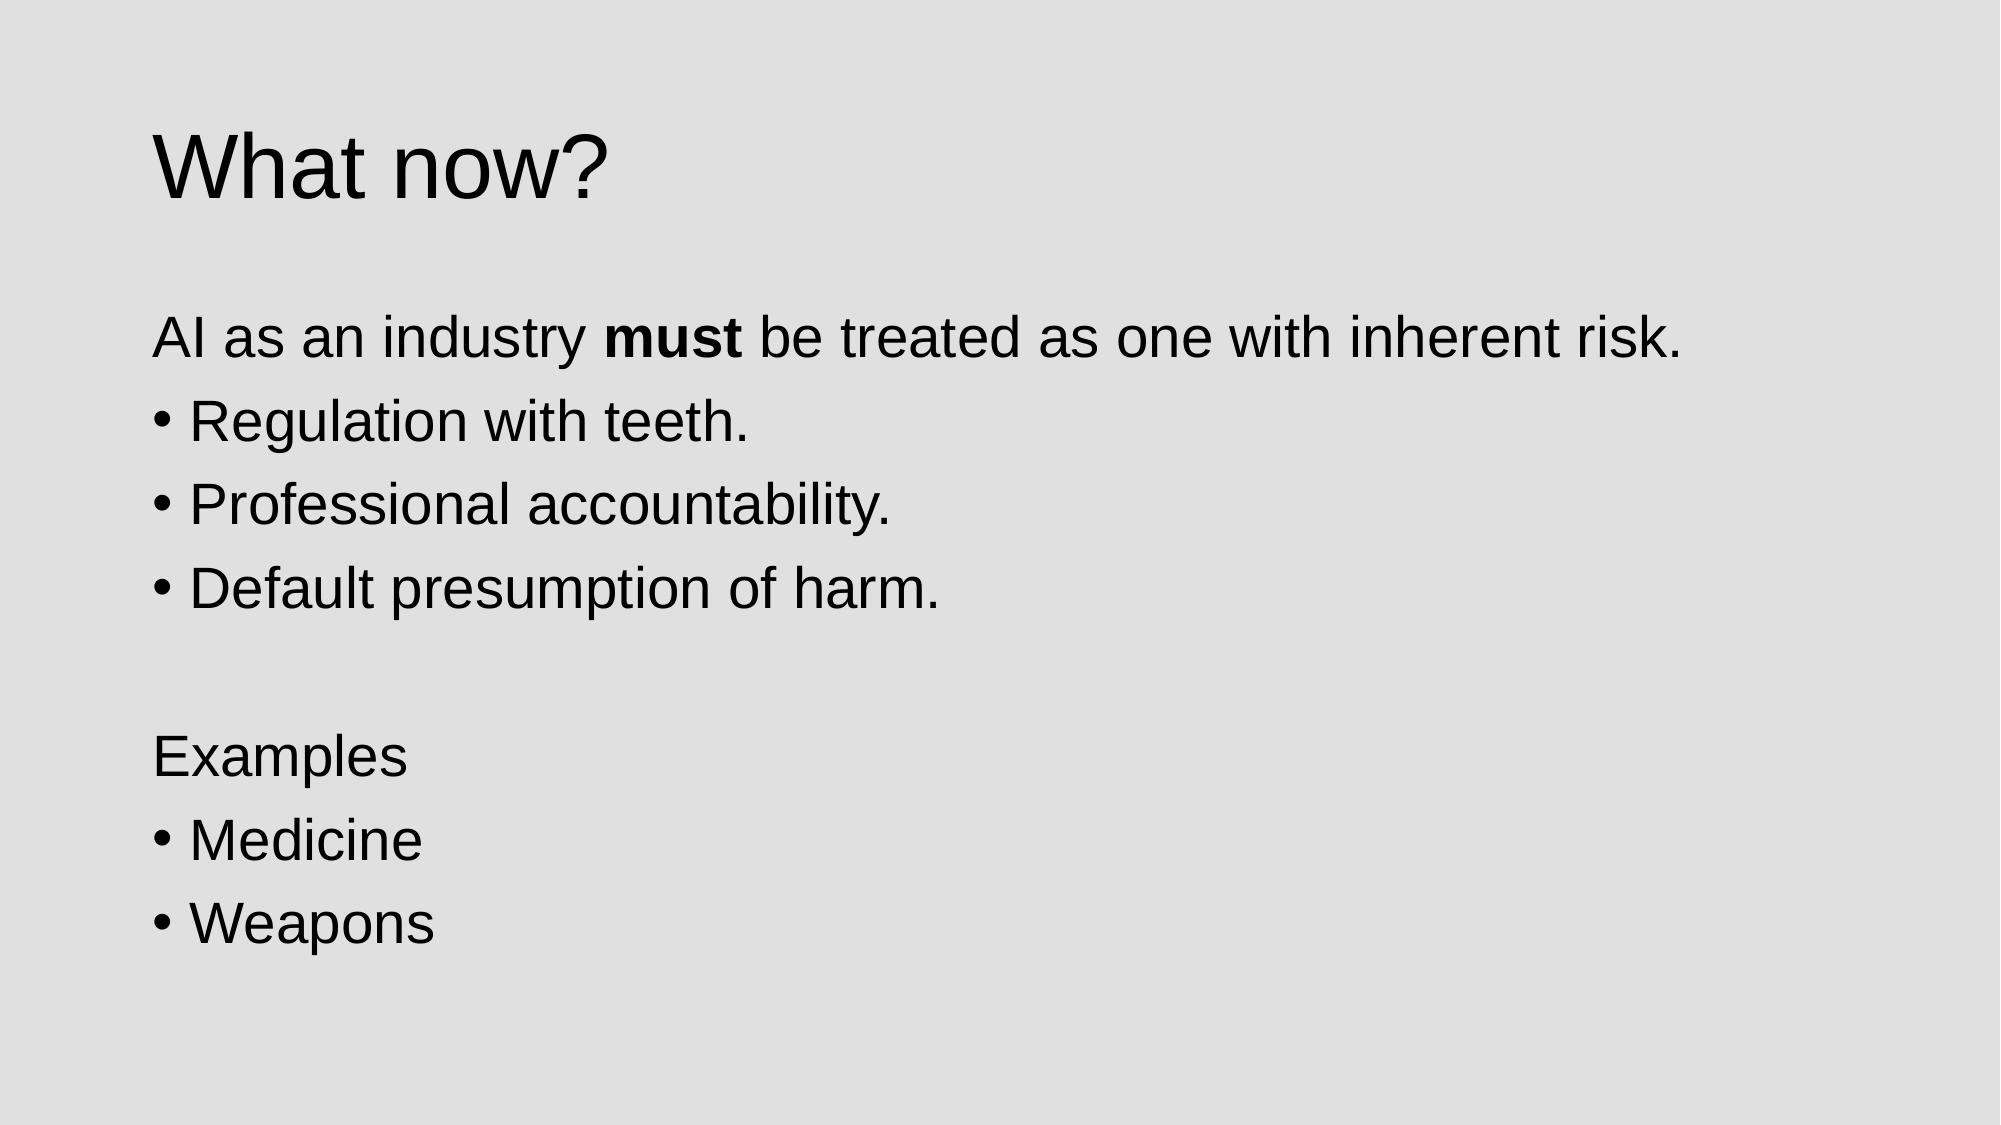

# What now?
AI as an industry must be treated as one with inherent risk.
Regulation with teeth.
Professional accountability.
Default presumption of harm.

Examples
Medicine
Weapons